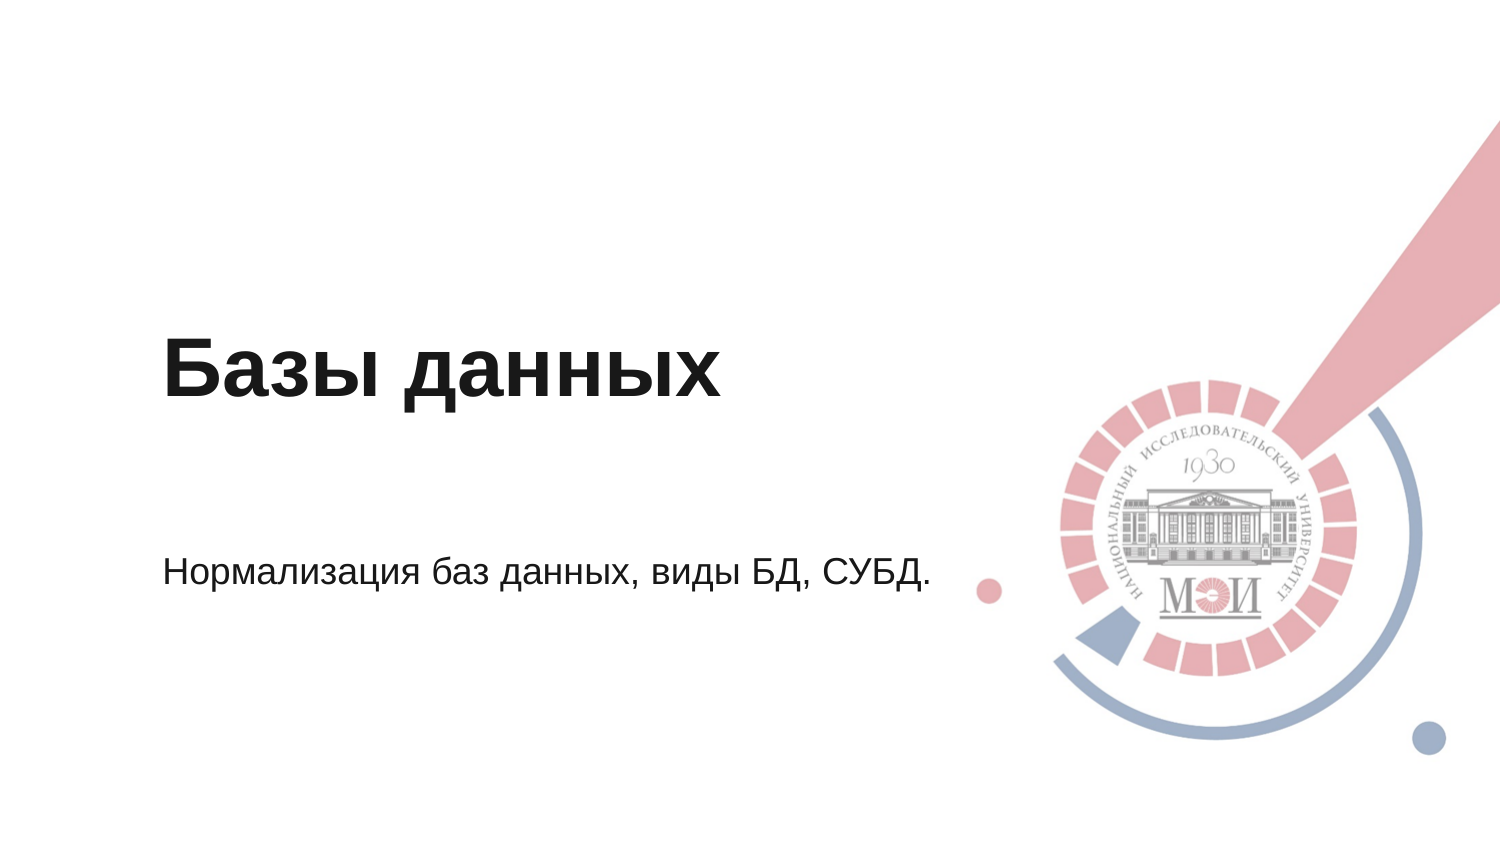

# Базы данных
Нормализация баз данных, виды БД, СУБД.